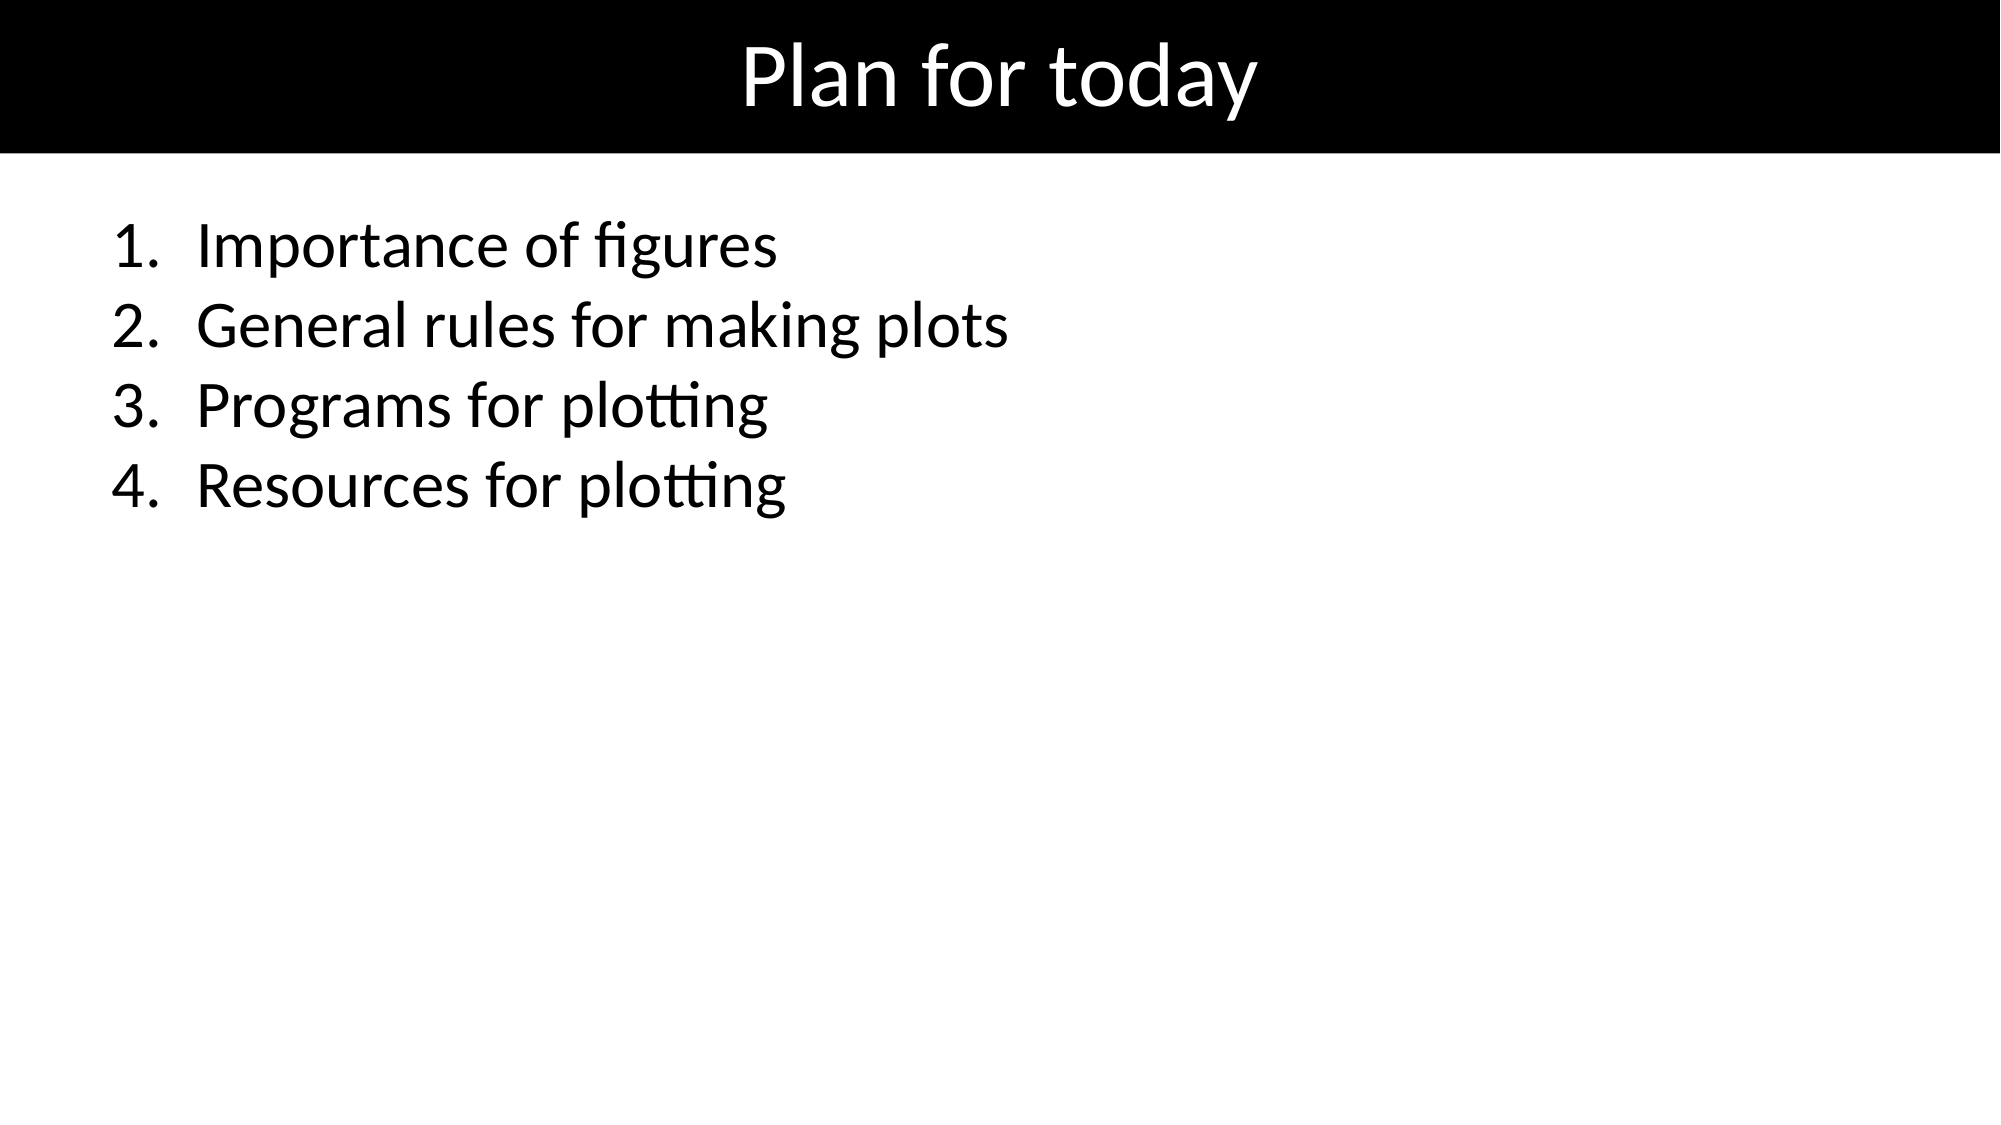

# Plan for today
Importance of figures
General rules for making plots
Programs for plotting
Resources for plotting